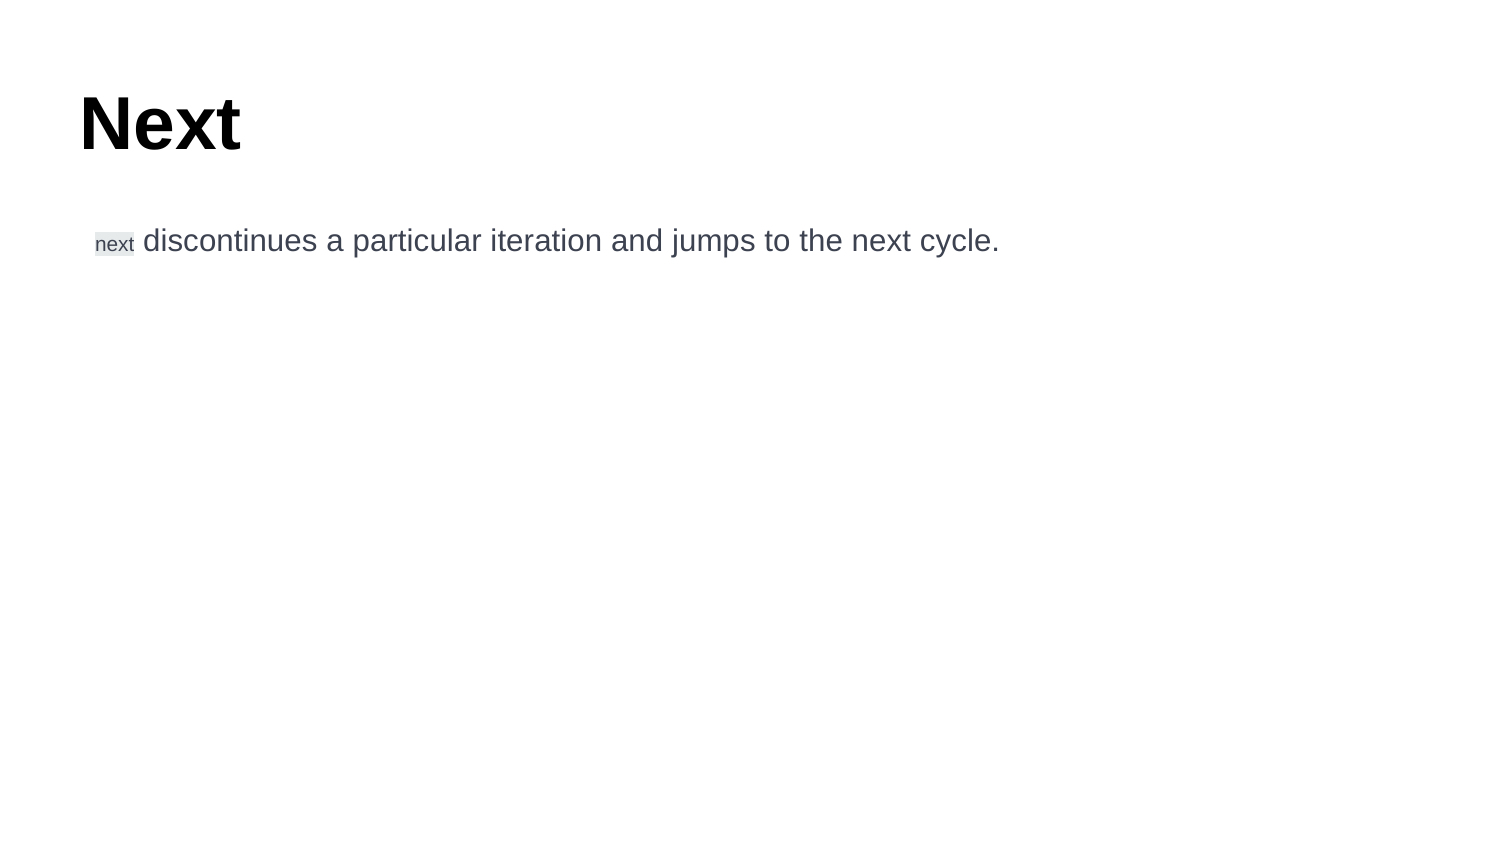

Next
next discontinues a particular iteration and jumps to the next cycle.